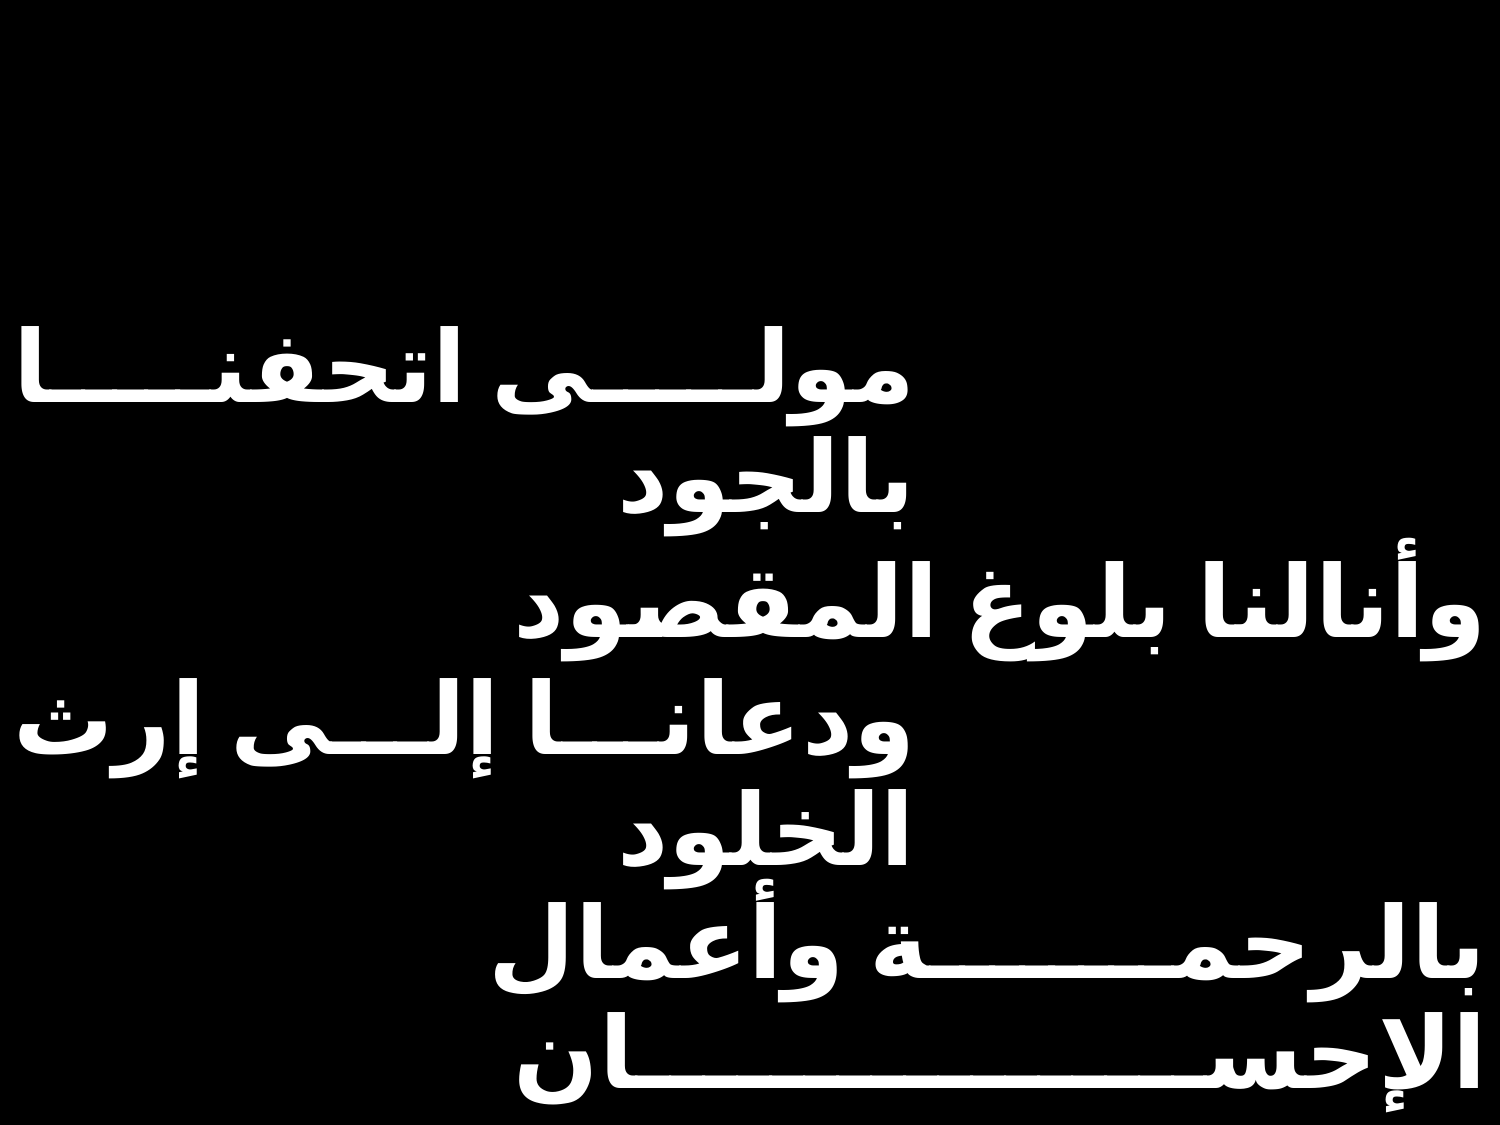

| مولى اتحفنا بالجود |  |  |
| --- | --- | --- |
|  | وأنالنا بلوغ المقصود |  |
| ودعانا إلى إرث الخلود |  |  |
|  | بالرحمة وأعمال الإحسان |  |